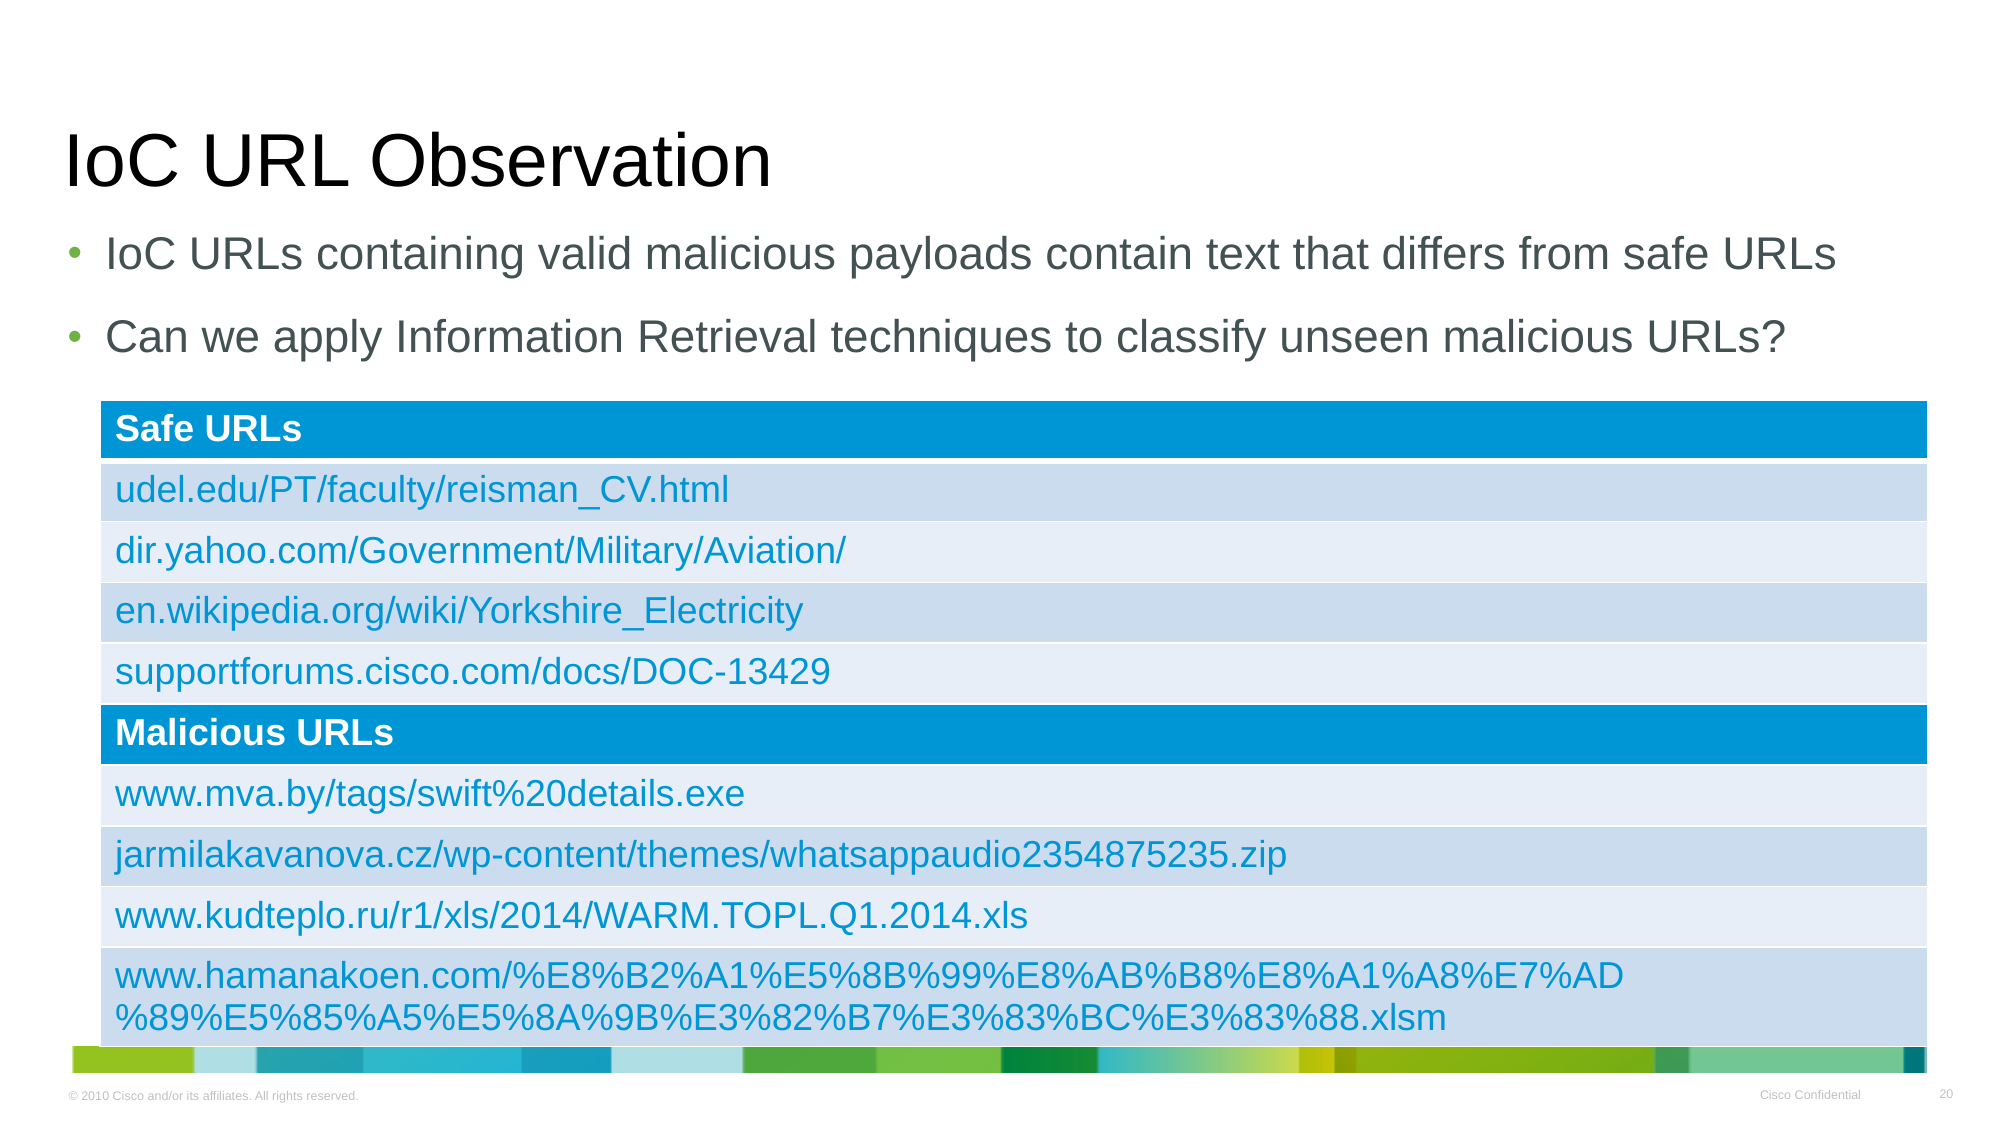

# IoC URL Observation
IoC URLs containing valid malicious payloads contain text that differs from safe URLs
Can we apply Information Retrieval techniques to classify unseen malicious URLs?

| Safe URLs |
| --- |
| udel.edu/PT/faculty/reisman\_CV.html |
| dir.yahoo.com/Government/Military/Aviation/ |
| en.wikipedia.org/wiki/Yorkshire\_Electricity |
| supportforums.cisco.com/docs/DOC-13429 |
| Malicious URLs |
| www.mva.by/tags/swift%20details.exe |
| jarmilakavanova.cz/wp-content/themes/whatsappaudio2354875235.zip |
| www.kudteplo.ru/r1/xls/2014/WARM.TOPL.Q1.2014.xls |
| www.hamanakoen.com/%E8%B2%A1%E5%8B%99%E8%AB%B8%E8%A1%A8%E7%AD%89%E5%85%A5%E5%8A%9B%E3%82%B7%E3%83%BC%E3%83%88.xlsm |